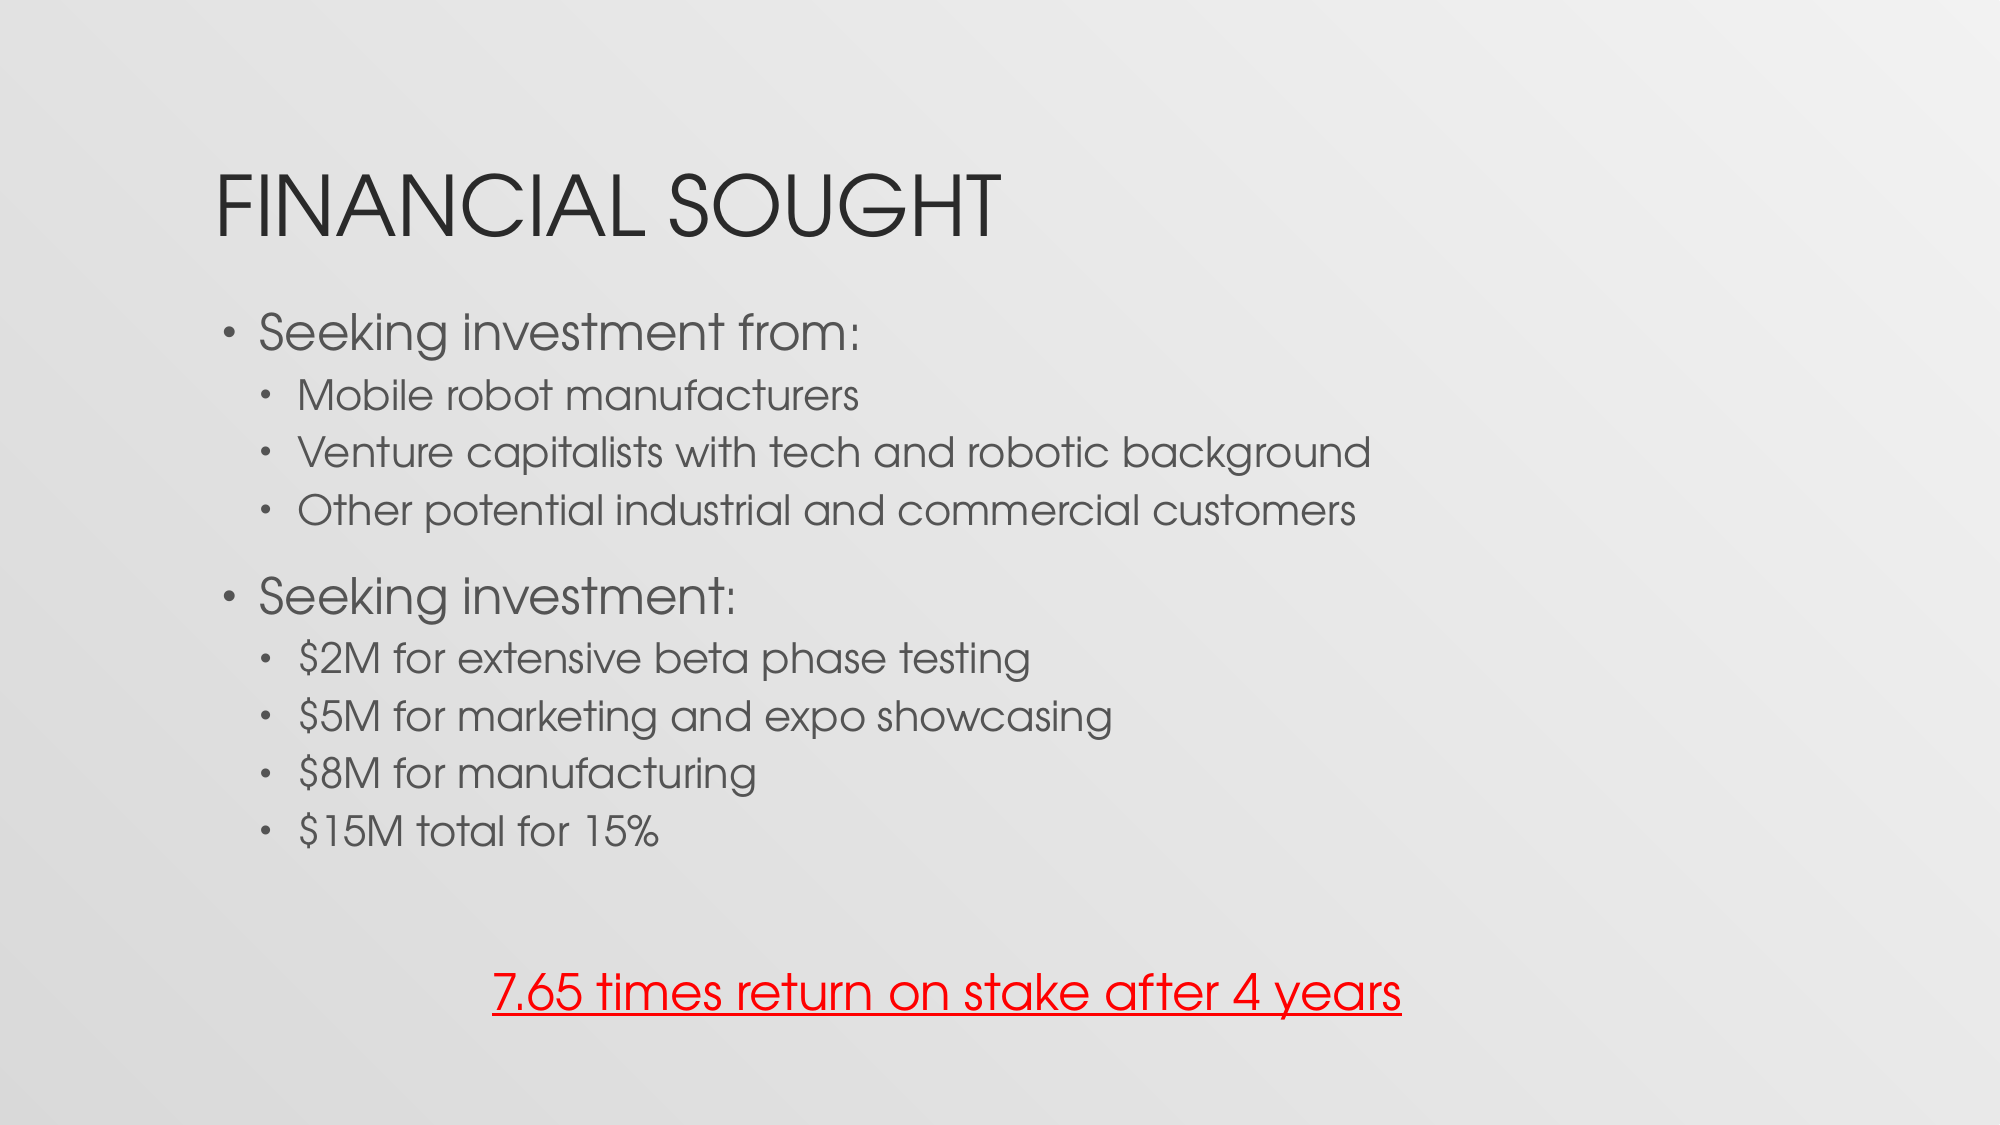

# Financial Sought
Seeking investment from:
Mobile robot manufacturers
Venture capitalists with tech and robotic background
Other potential industrial and commercial customers
Seeking investment:
$2M for extensive beta phase testing
$5M for marketing and expo showcasing
$8M for manufacturing
$15M total for 15%

7.65 times return on stake after 4 years